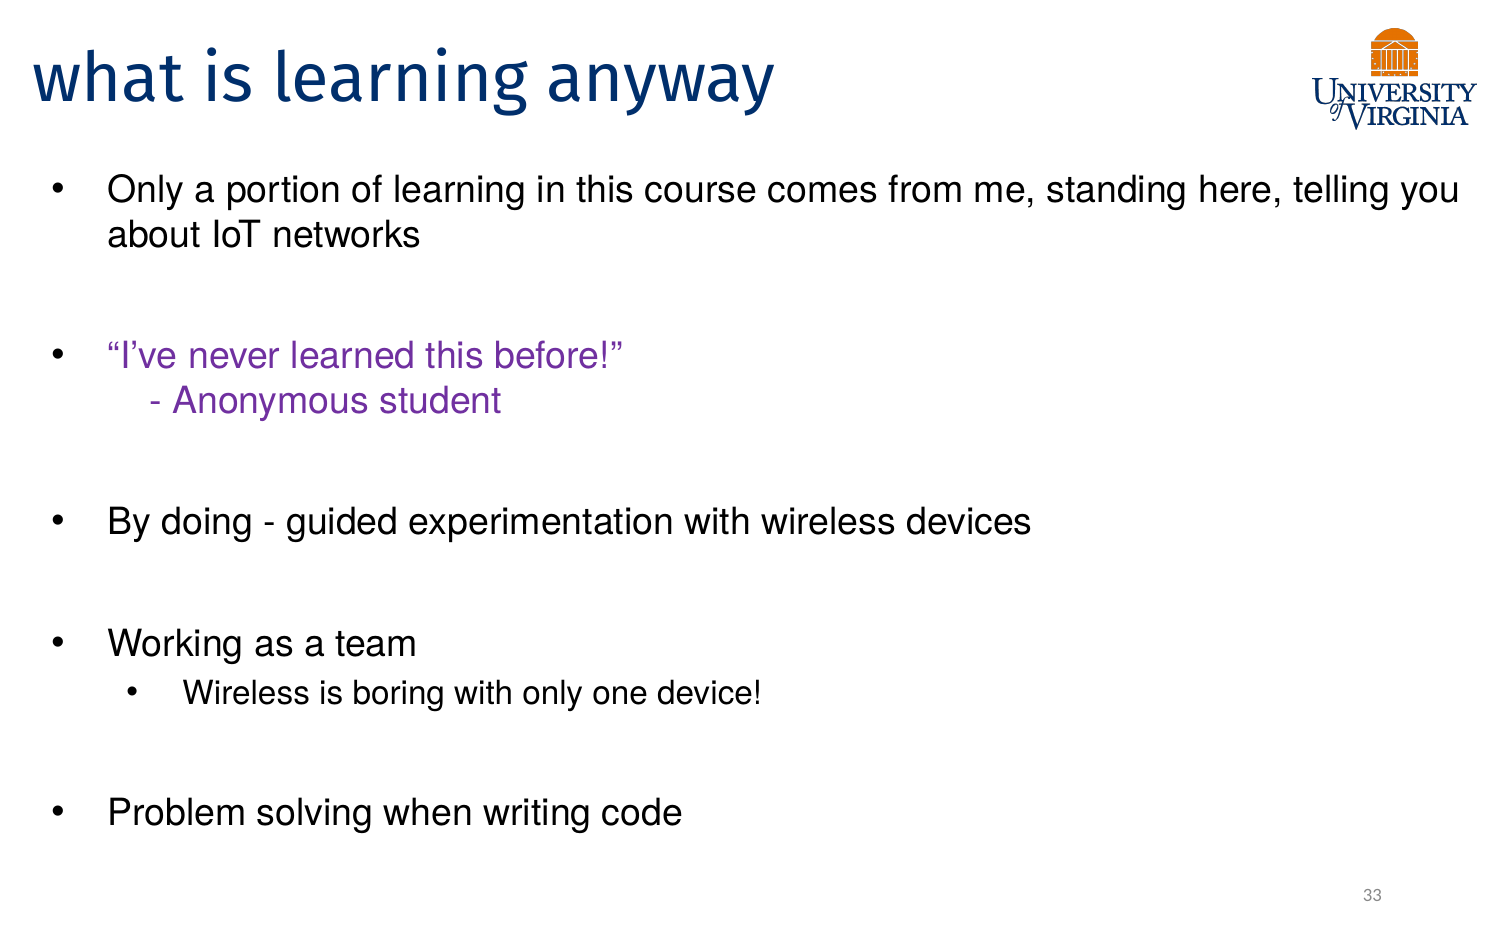

# what is learning anyway
Only a portion of learning in this course comes from me, standing here, telling you about IoT networks

“I’ve never learned this before!”
    - Anonymous student

By doing - guided experimentation with wireless devices

Working as a team
Wireless is boring with only one device!

Problem solving when writing code
33